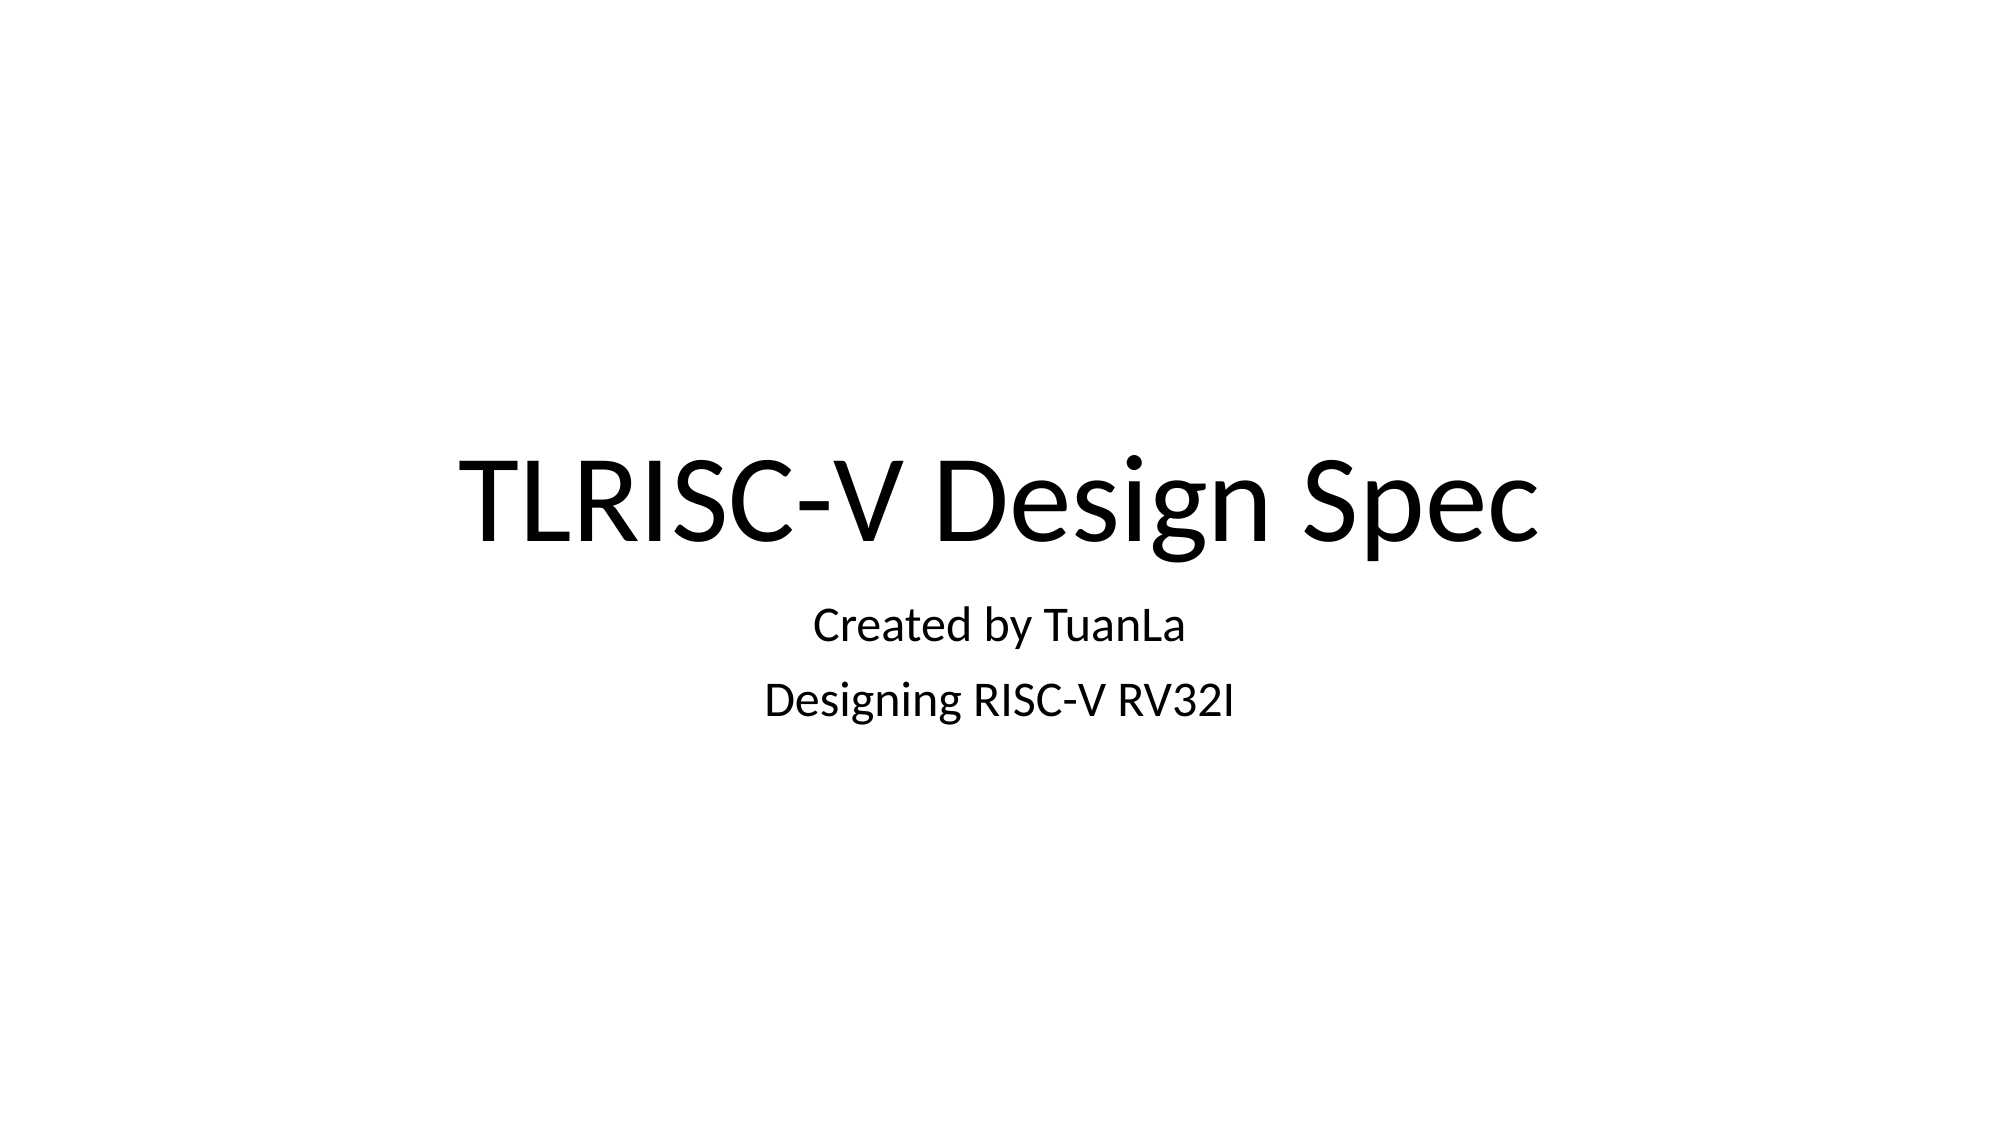

# TLRISC-V Design Spec
Created by TuanLa
Designing RISC-V RV32I